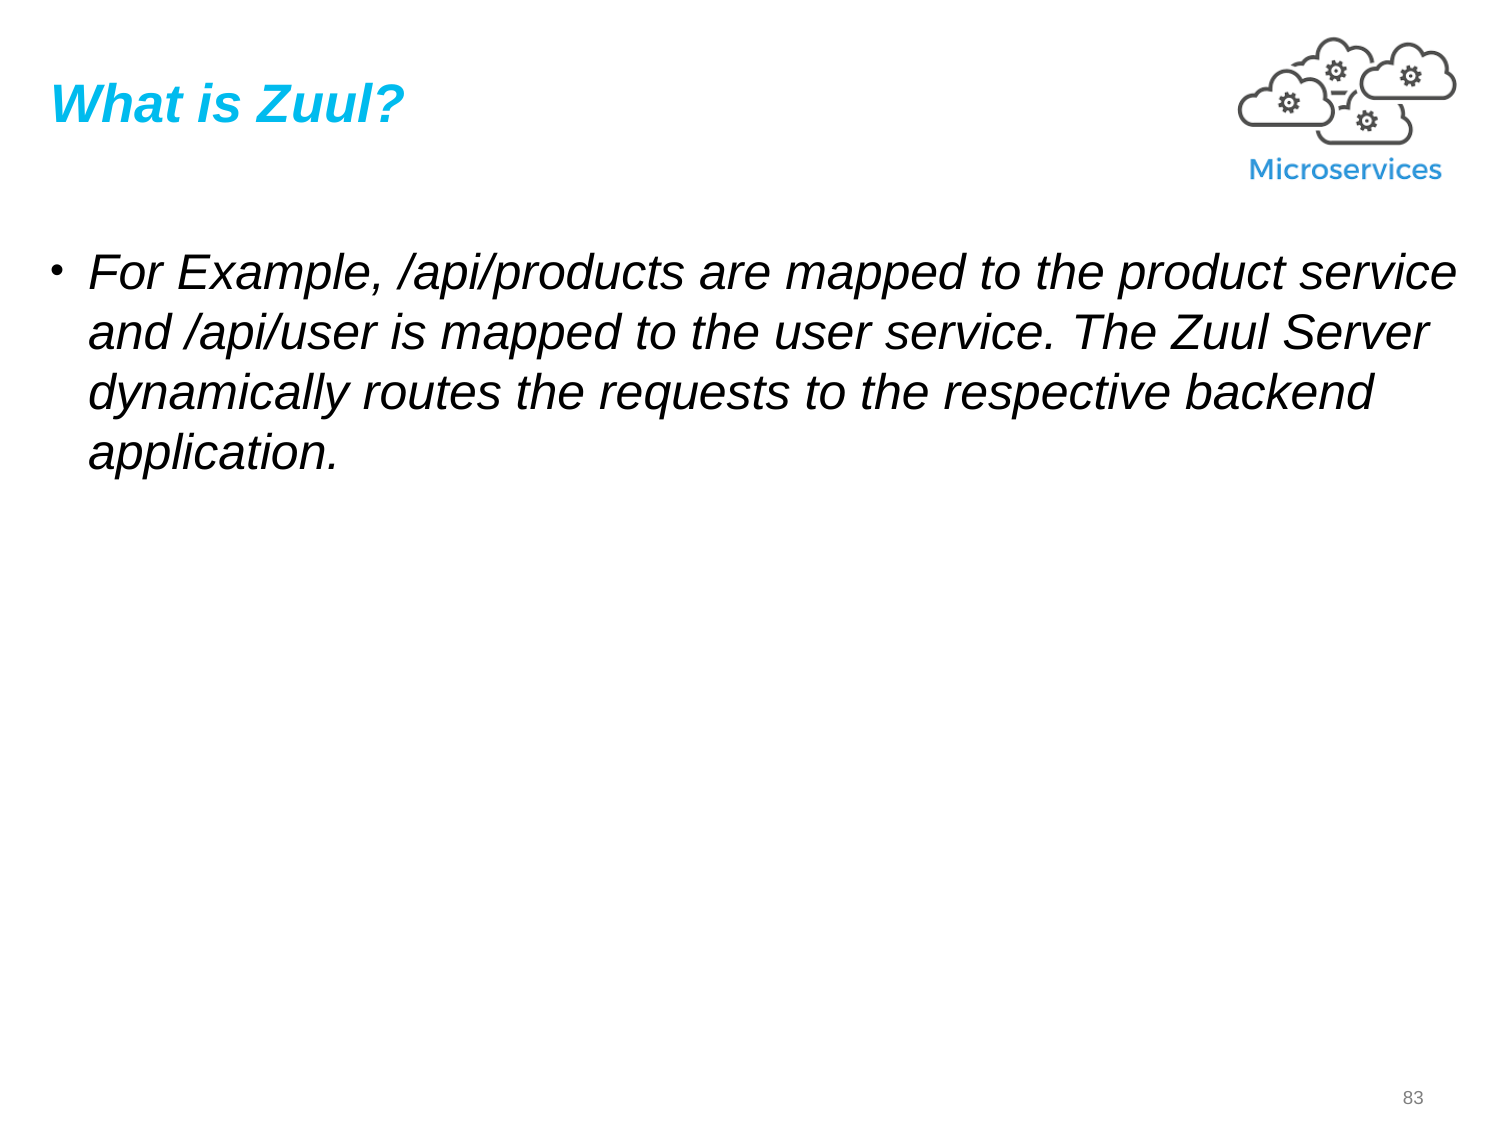

What is Zuul?
For Example, /api/products are mapped to the product service and /api/user is mapped to the user service. The Zuul Server dynamically routes the requests to the respective backend application.